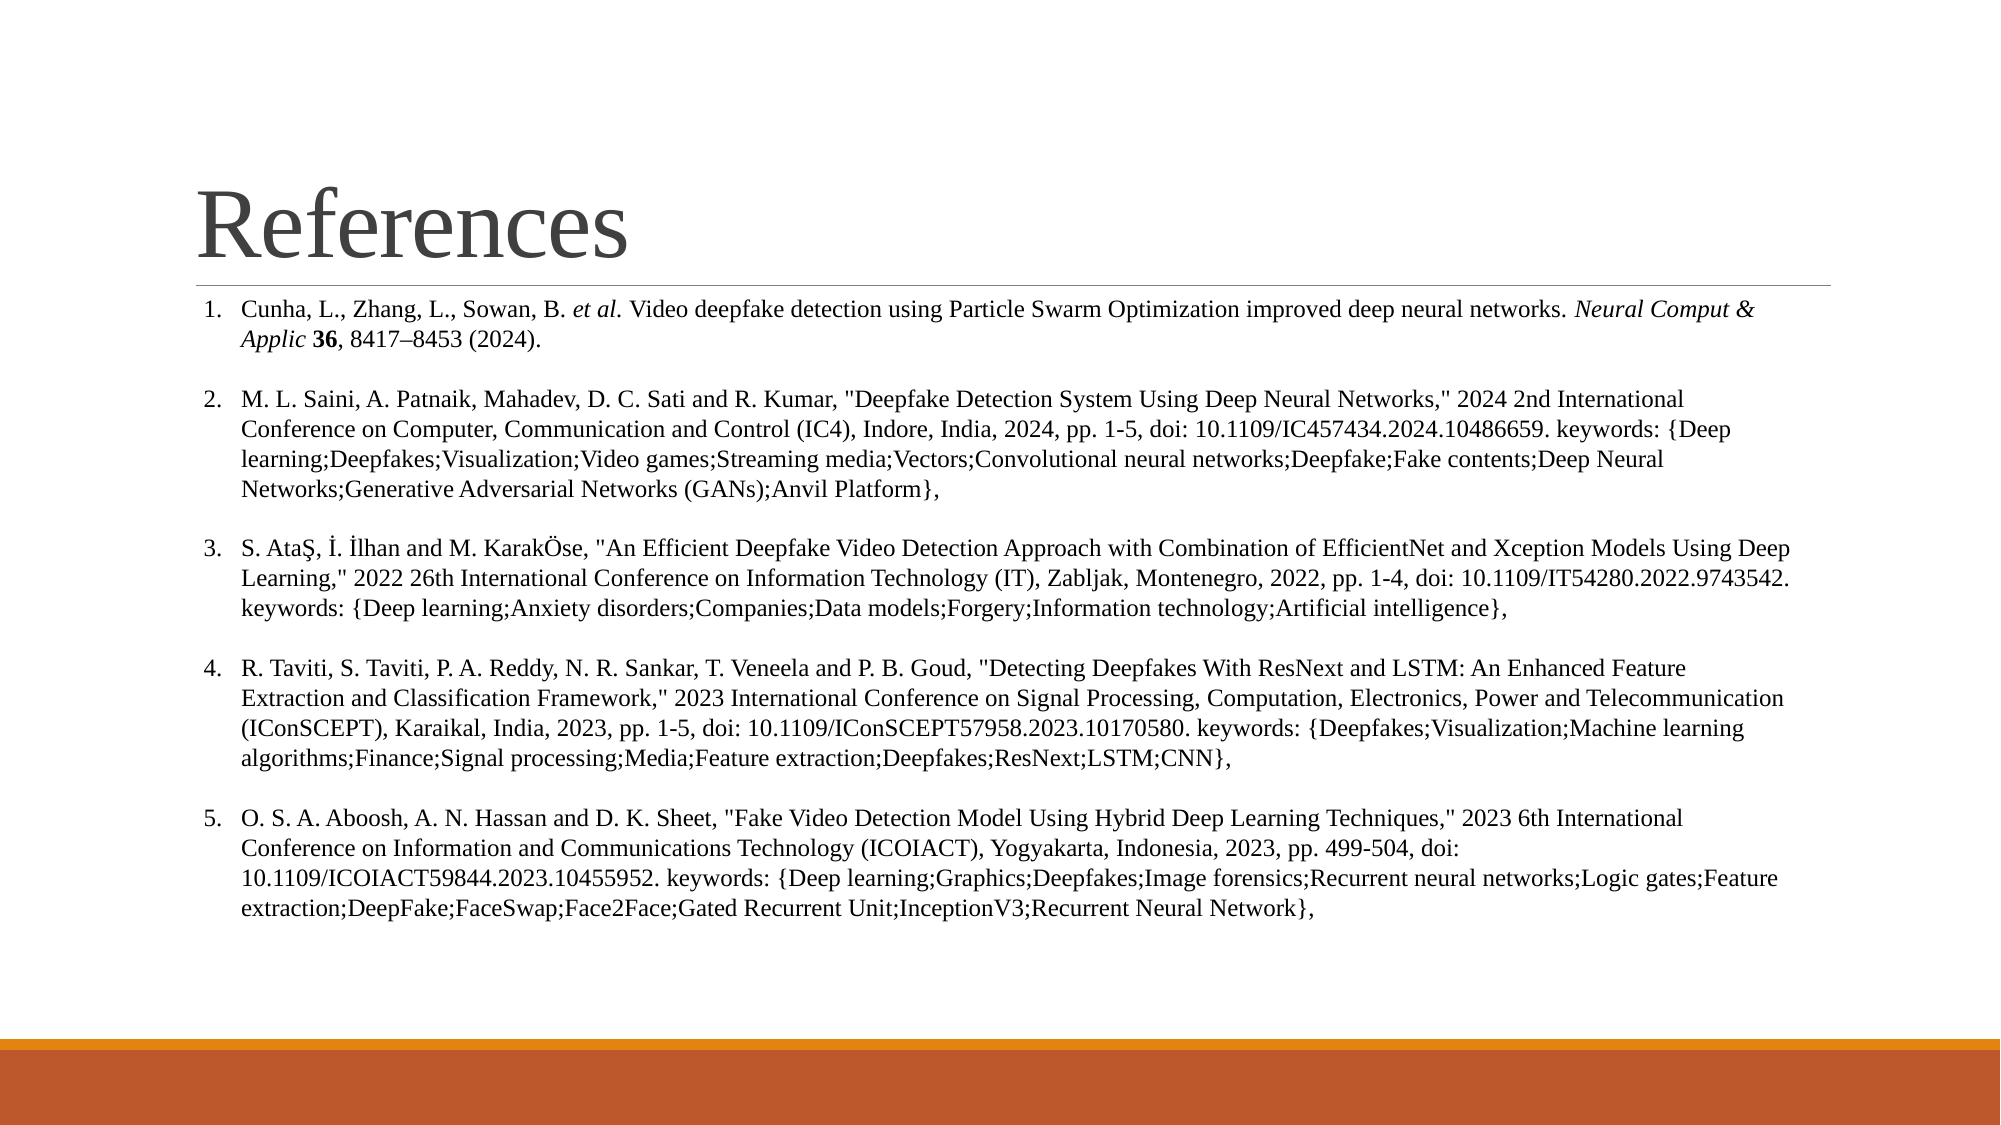

# References
Cunha, L., Zhang, L., Sowan, B. et al. Video deepfake detection using Particle Swarm Optimization improved deep neural networks. Neural Comput & Applic 36, 8417–8453 (2024).

M. L. Saini, A. Patnaik, Mahadev, D. C. Sati and R. Kumar, "Deepfake Detection System Using Deep Neural Networks," 2024 2nd International Conference on Computer, Communication and Control (IC4), Indore, India, 2024, pp. 1-5, doi: 10.1109/IC457434.2024.10486659. keywords: {Deep learning;Deepfakes;Visualization;Video games;Streaming media;Vectors;Convolutional neural networks;Deepfake;Fake contents;Deep Neural Networks;Generative Adversarial Networks (GANs);Anvil Platform},

S. AtaŞ, İ. İlhan and M. KarakÖse, "An Efficient Deepfake Video Detection Approach with Combination of EfficientNet and Xception Models Using Deep Learning," 2022 26th International Conference on Information Technology (IT), Zabljak, Montenegro, 2022, pp. 1-4, doi: 10.1109/IT54280.2022.9743542. keywords: {Deep learning;Anxiety disorders;Companies;Data models;Forgery;Information technology;Artificial intelligence},

R. Taviti, S. Taviti, P. A. Reddy, N. R. Sankar, T. Veneela and P. B. Goud, "Detecting Deepfakes With ResNext and LSTM: An Enhanced Feature Extraction and Classification Framework," 2023 International Conference on Signal Processing, Computation, Electronics, Power and Telecommunication (IConSCEPT), Karaikal, India, 2023, pp. 1-5, doi: 10.1109/IConSCEPT57958.2023.10170580. keywords: {Deepfakes;Visualization;Machine learning algorithms;Finance;Signal processing;Media;Feature extraction;Deepfakes;ResNext;LSTM;CNN},

O. S. A. Aboosh, A. N. Hassan and D. K. Sheet, "Fake Video Detection Model Using Hybrid Deep Learning Techniques," 2023 6th International Conference on Information and Communications Technology (ICOIACT), Yogyakarta, Indonesia, 2023, pp. 499-504, doi: 10.1109/ICOIACT59844.2023.10455952. keywords: {Deep learning;Graphics;Deepfakes;Image forensics;Recurrent neural networks;Logic gates;Feature extraction;DeepFake;FaceSwap;Face2Face;Gated Recurrent Unit;InceptionV3;Recurrent Neural Network},